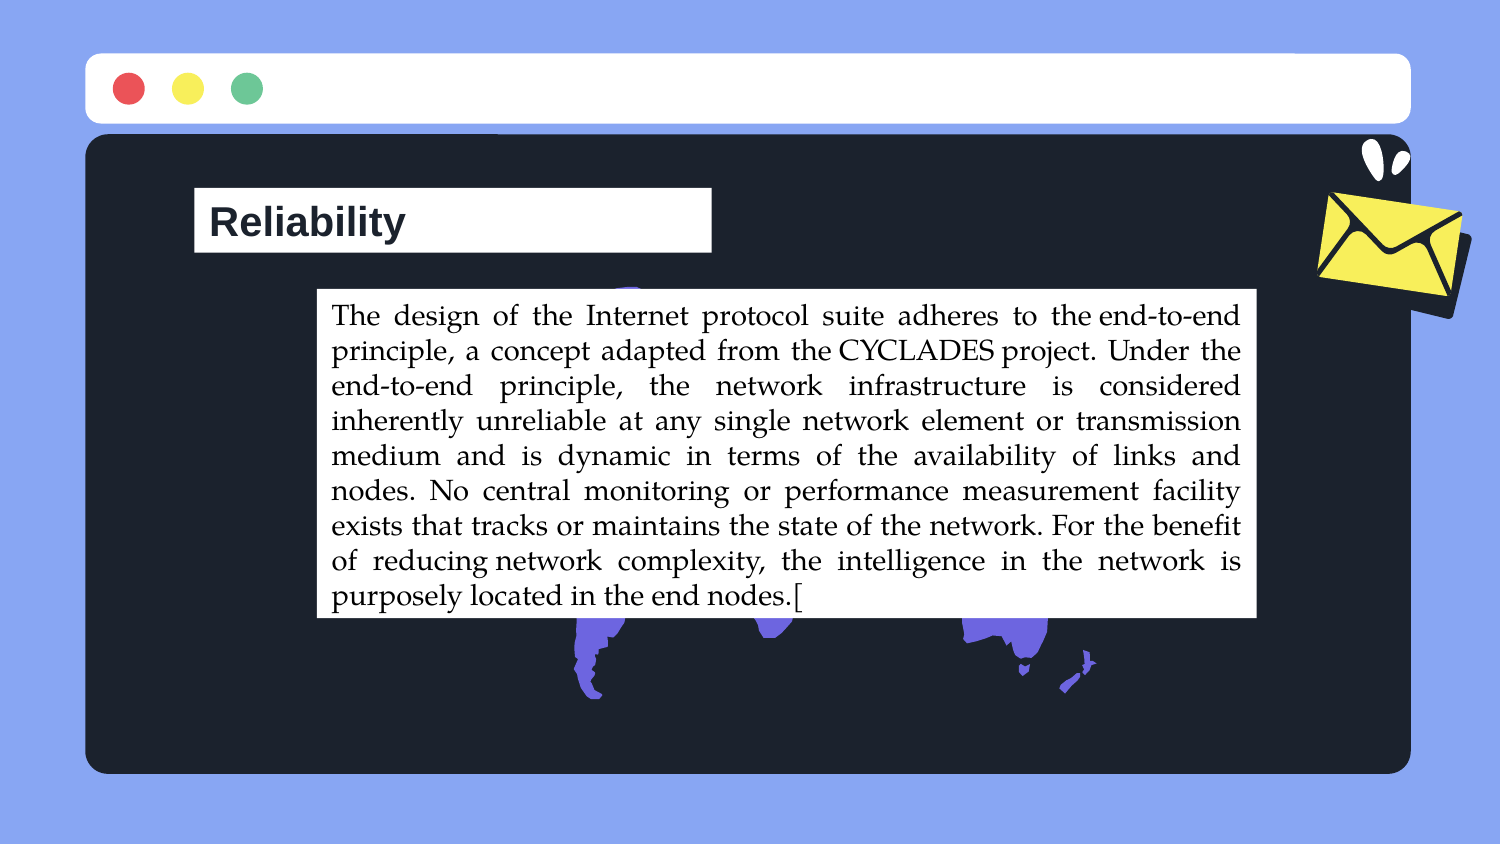

Reliability

The design of the Internet protocol suite adheres to the end-to-end principle, a concept adapted from the CYCLADES project. Under the end-to-end principle, the network infrastructure is considered inherently unreliable at any single network element or transmission medium and is dynamic in terms of the availability of links and nodes. No central monitoring or performance measurement facility exists that tracks or maintains the state of the network. For the benefit of reducing network complexity, the intelligence in the network is purposely located in the end nodes.[